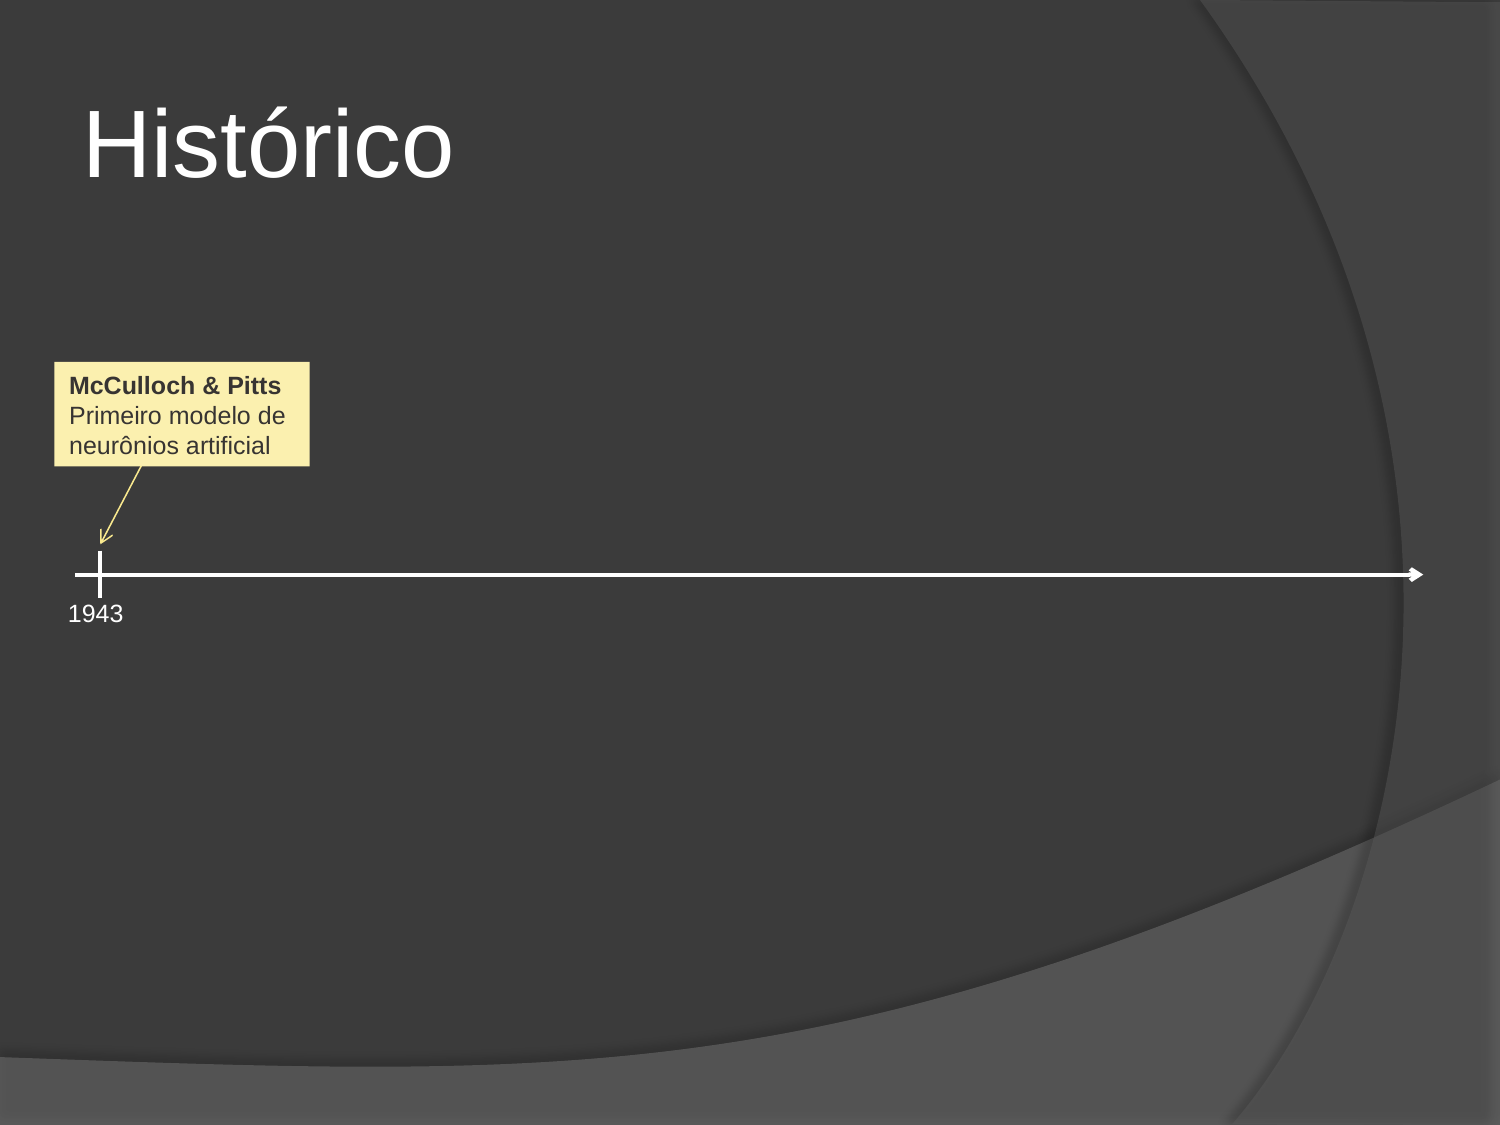

# Histórico
McCulloch & Pitts
Primeiro modelo de neurônios artificial
1943